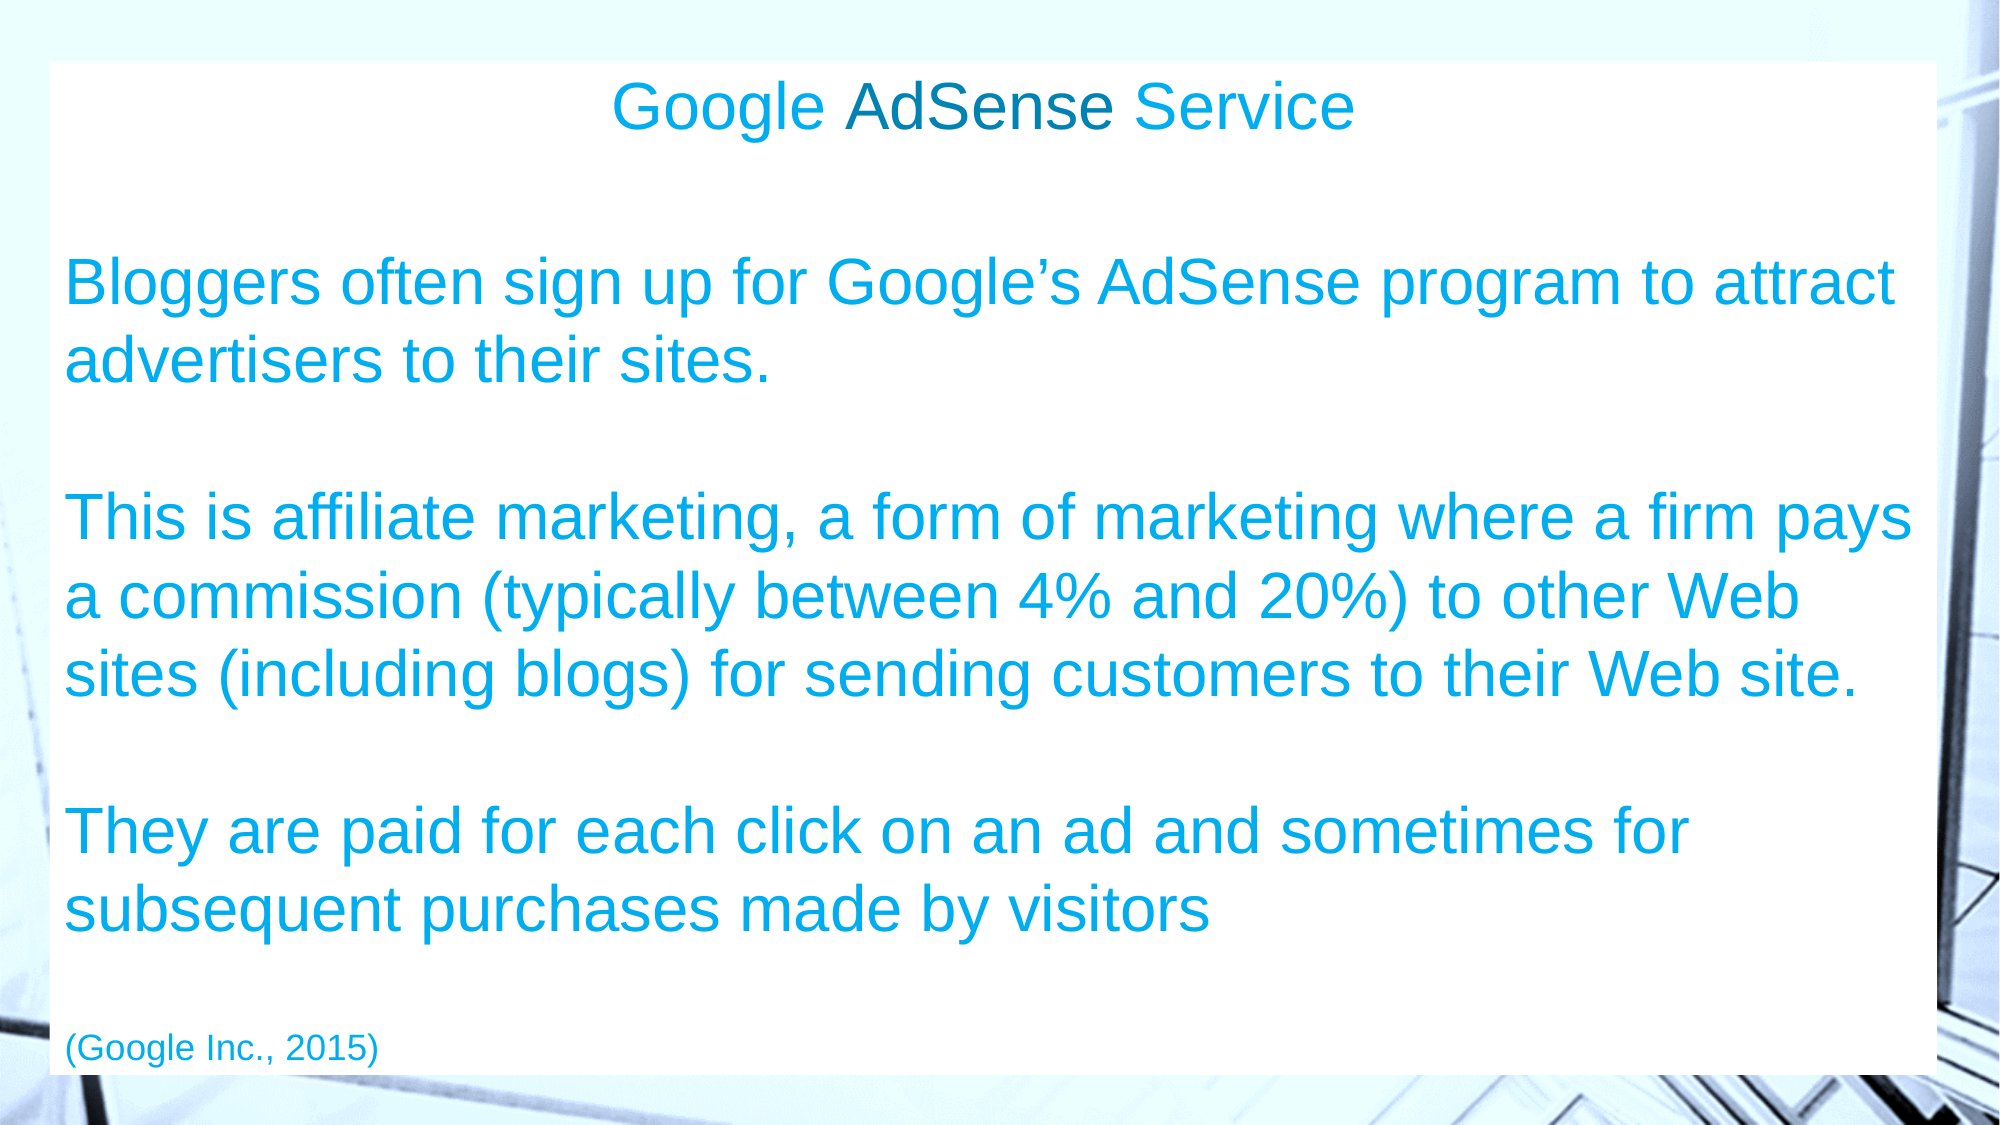

# Google AdSense Service
Bloggers often sign up for Google’s AdSense program to attract advertisers to their sites.

This is affiliate marketing, a form of marketing where a firm pays a commission (typically between 4% and 20%) to other Web sites (including blogs) for sending customers to their Web site.

They are paid for each click on an ad and sometimes for subsequent purchases made by visitors

(Google Inc., 2015)